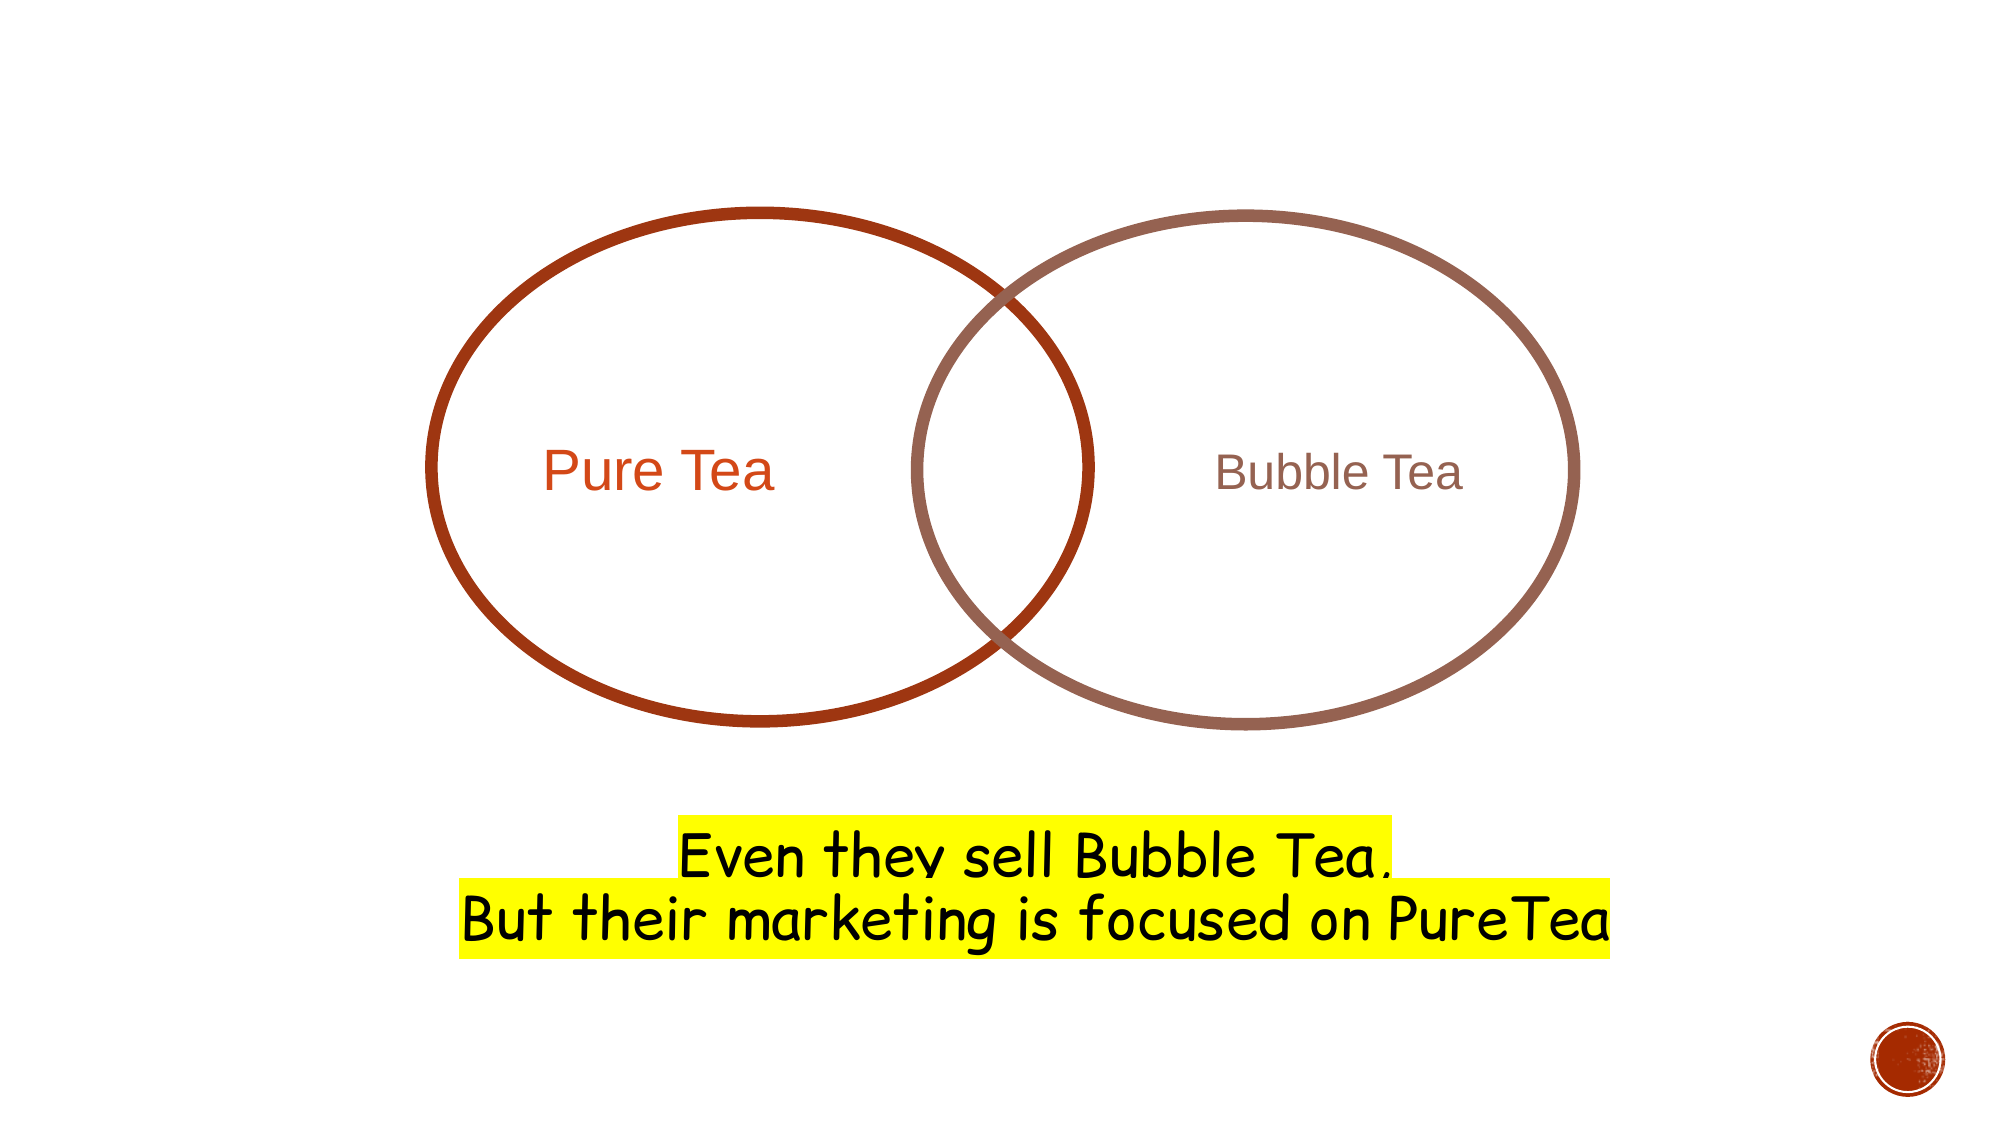

Pure Tea
         Bubble Tea
Even they sell Bubble Tea,
But their marketing is focused on PureTea